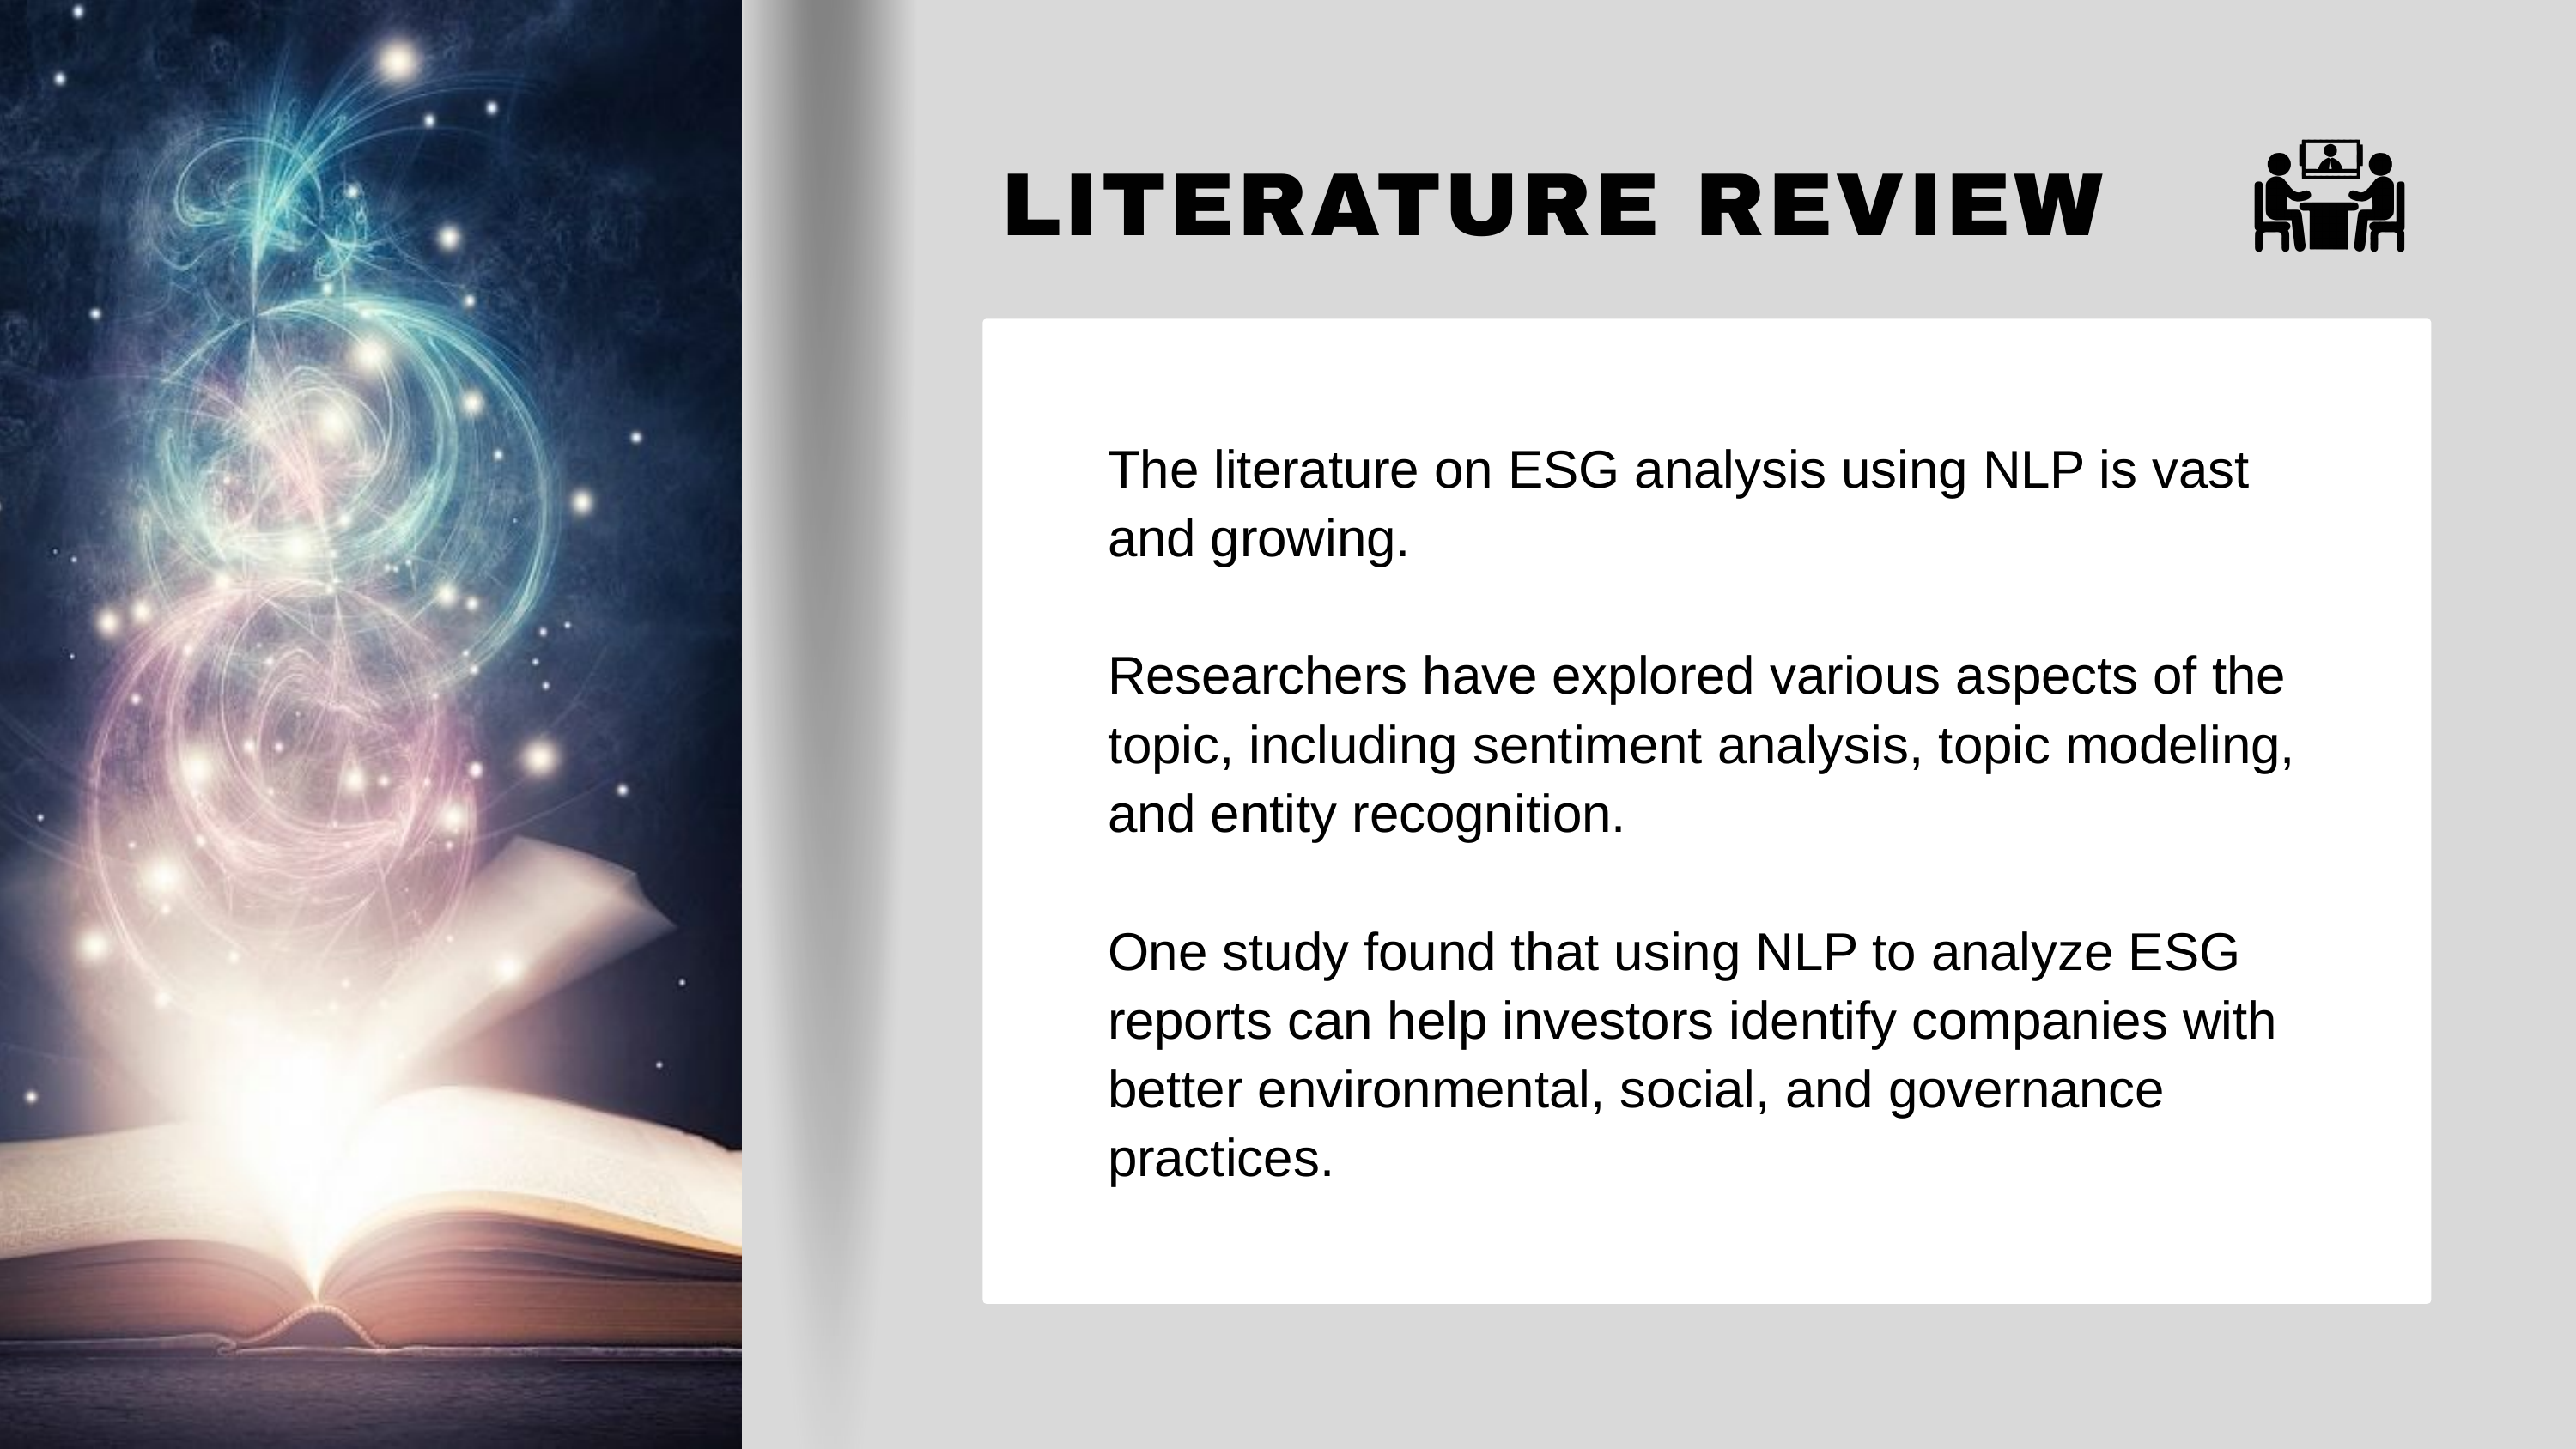

LITERATURE REVIEW

The literature on ESG analysis using NLP is vast and growing.

Researchers have explored various aspects of the topic, including sentiment analysis, topic modeling, and entity recognition.

One study found that using NLP to analyze ESG reports can help investors identify companies with better environmental, social, and governance practices.